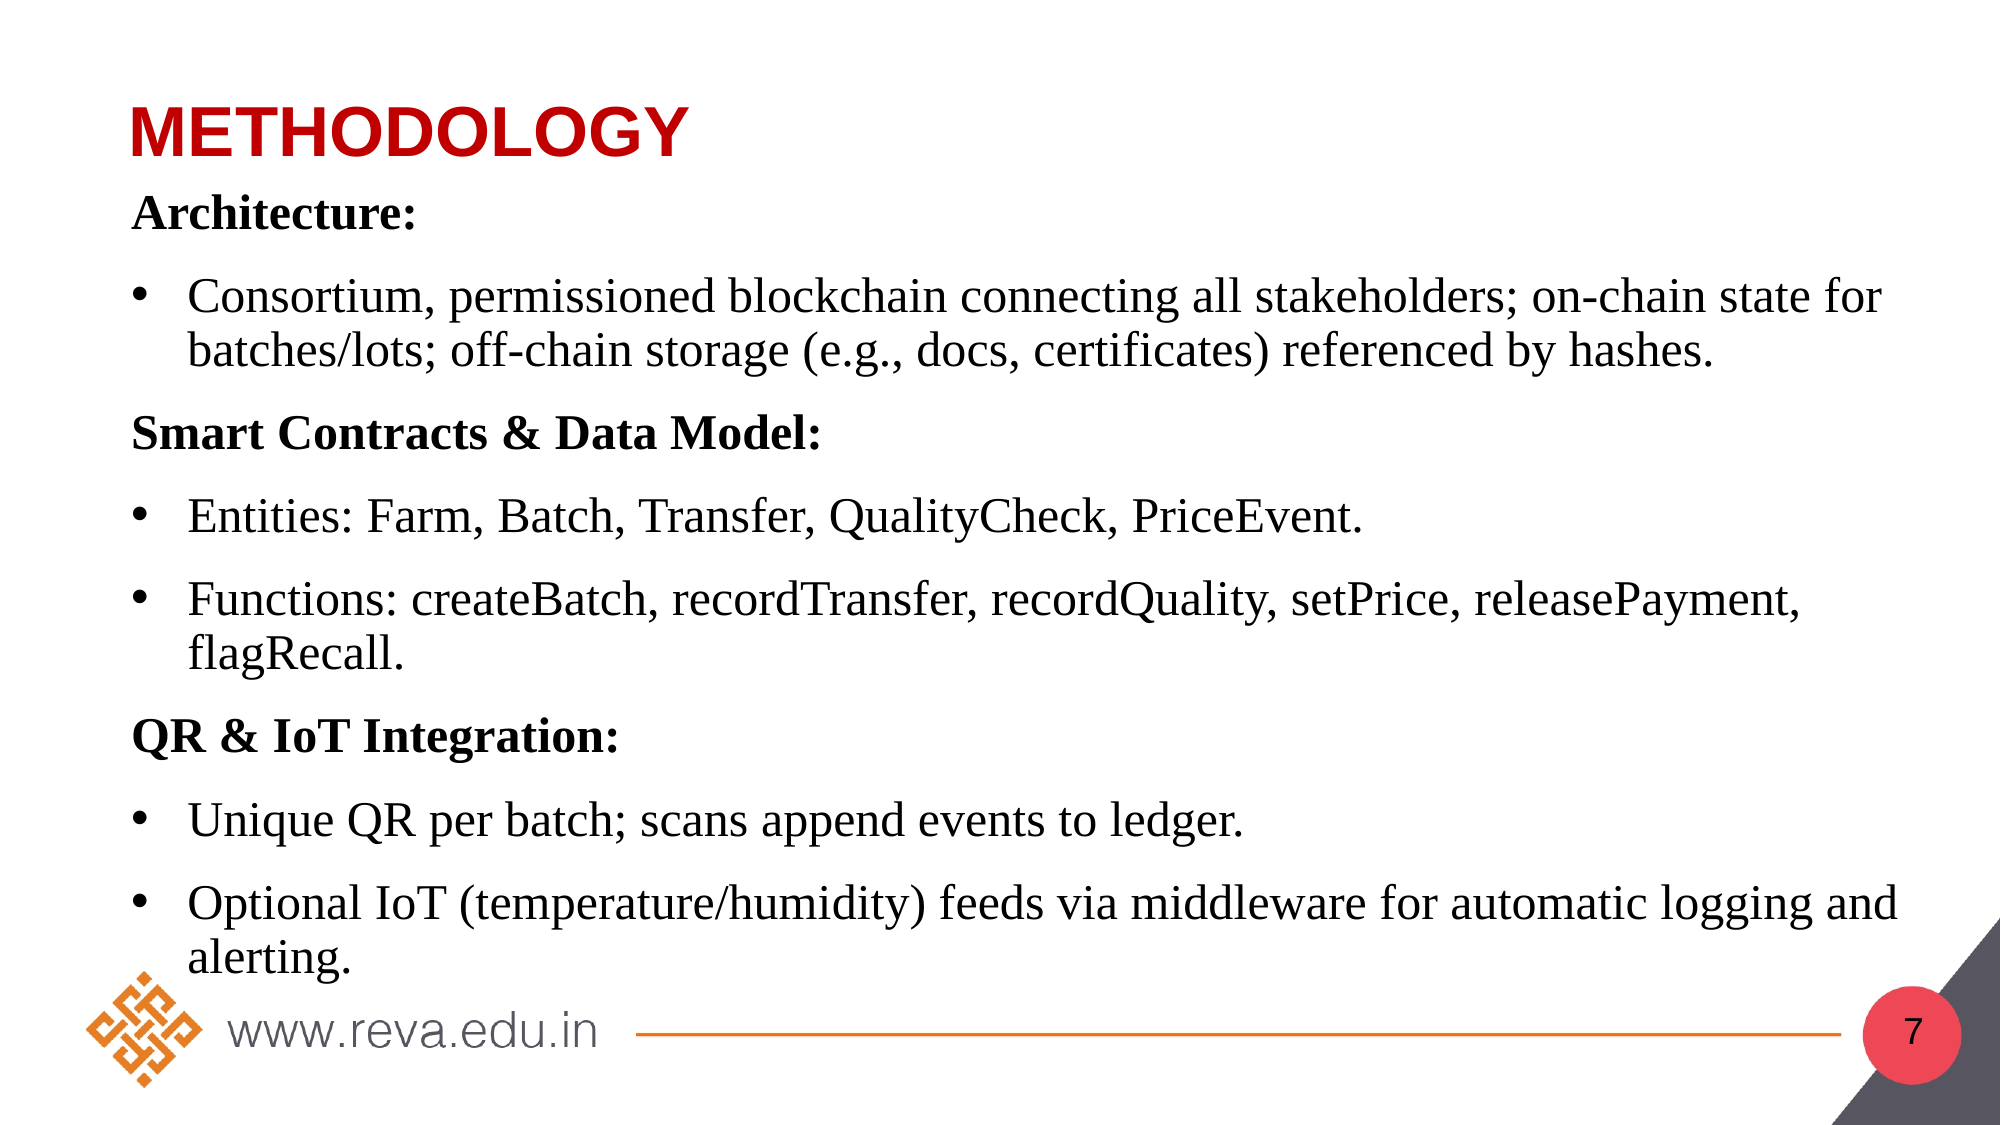

# Methodology
Architecture:
Consortium, permissioned blockchain connecting all stakeholders; on-chain state for batches/lots; off-chain storage (e.g., docs, certificates) referenced by hashes.
Smart Contracts & Data Model:
Entities: Farm, Batch, Transfer, QualityCheck, PriceEvent.
Functions: createBatch, recordTransfer, recordQuality, setPrice, releasePayment, flagRecall.
QR & IoT Integration:
Unique QR per batch; scans append events to ledger.
Optional IoT (temperature/humidity) feeds via middleware for automatic logging and alerting.

7